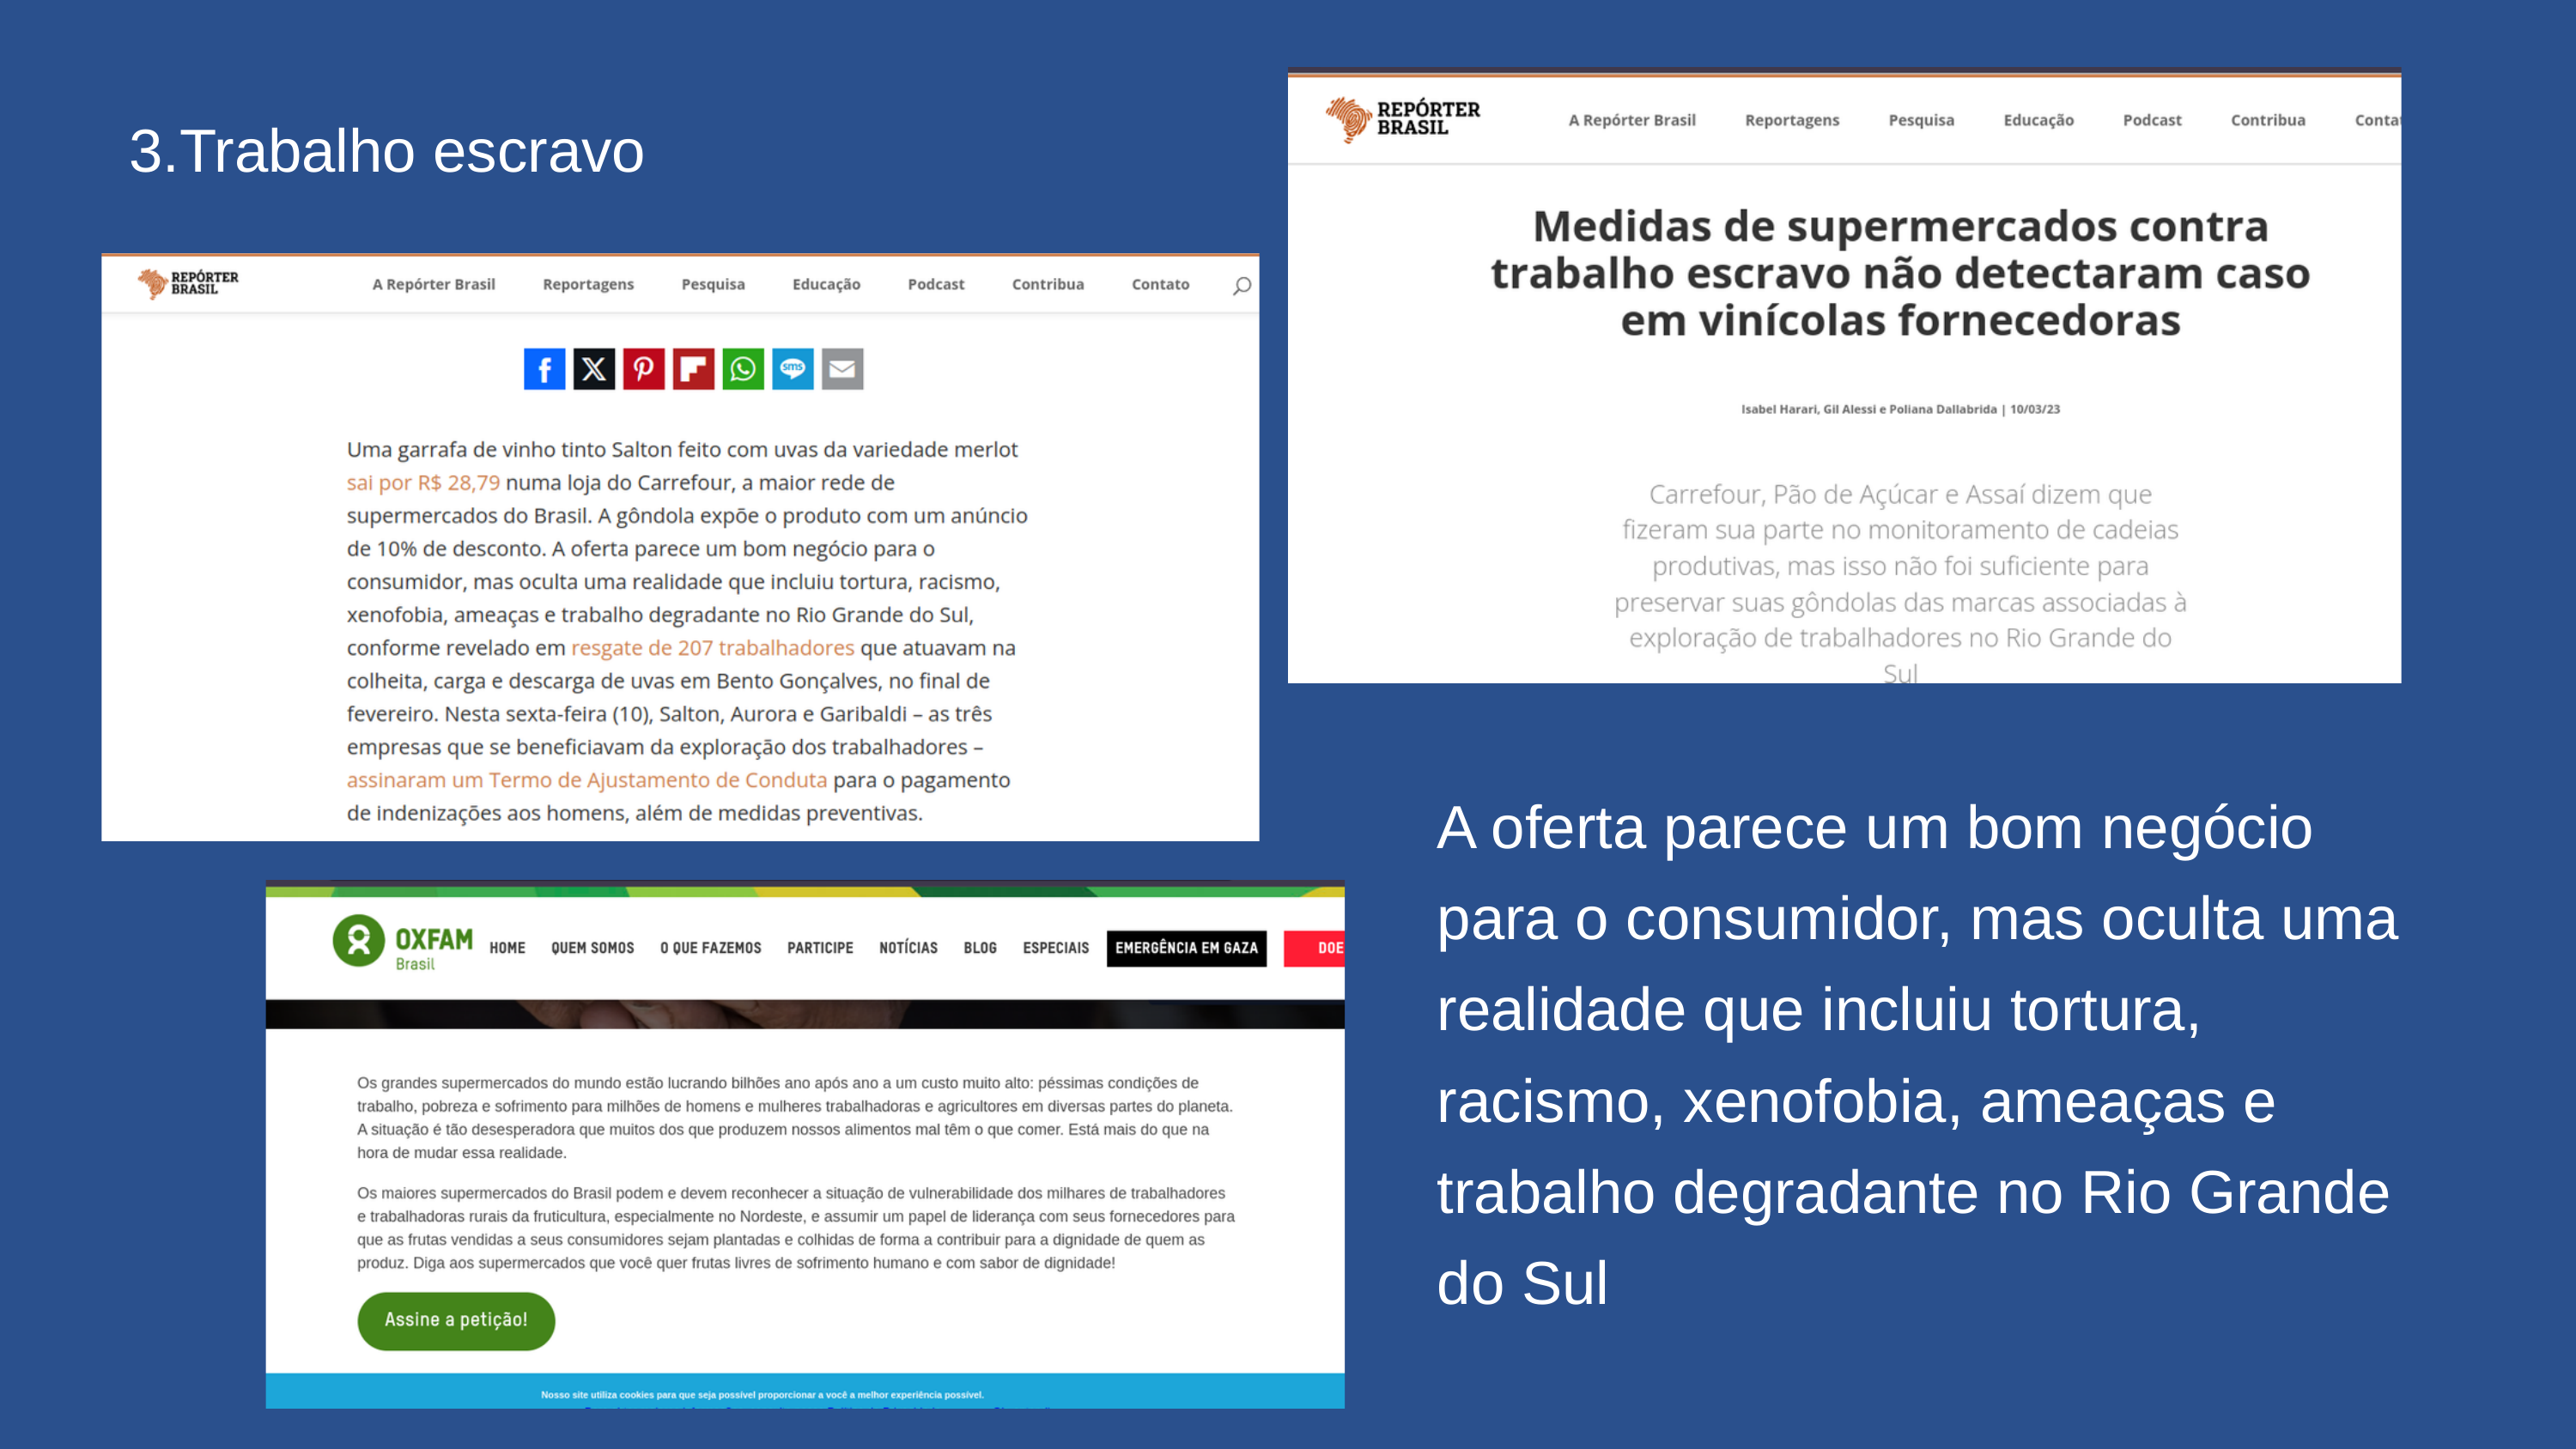

3.Trabalho escravo

A oferta parece um bom negócio para o consumidor, mas oculta uma realidade que incluiu tortura, racismo, xenofobia, ameaças e trabalho degradante no Rio Grande do Sul